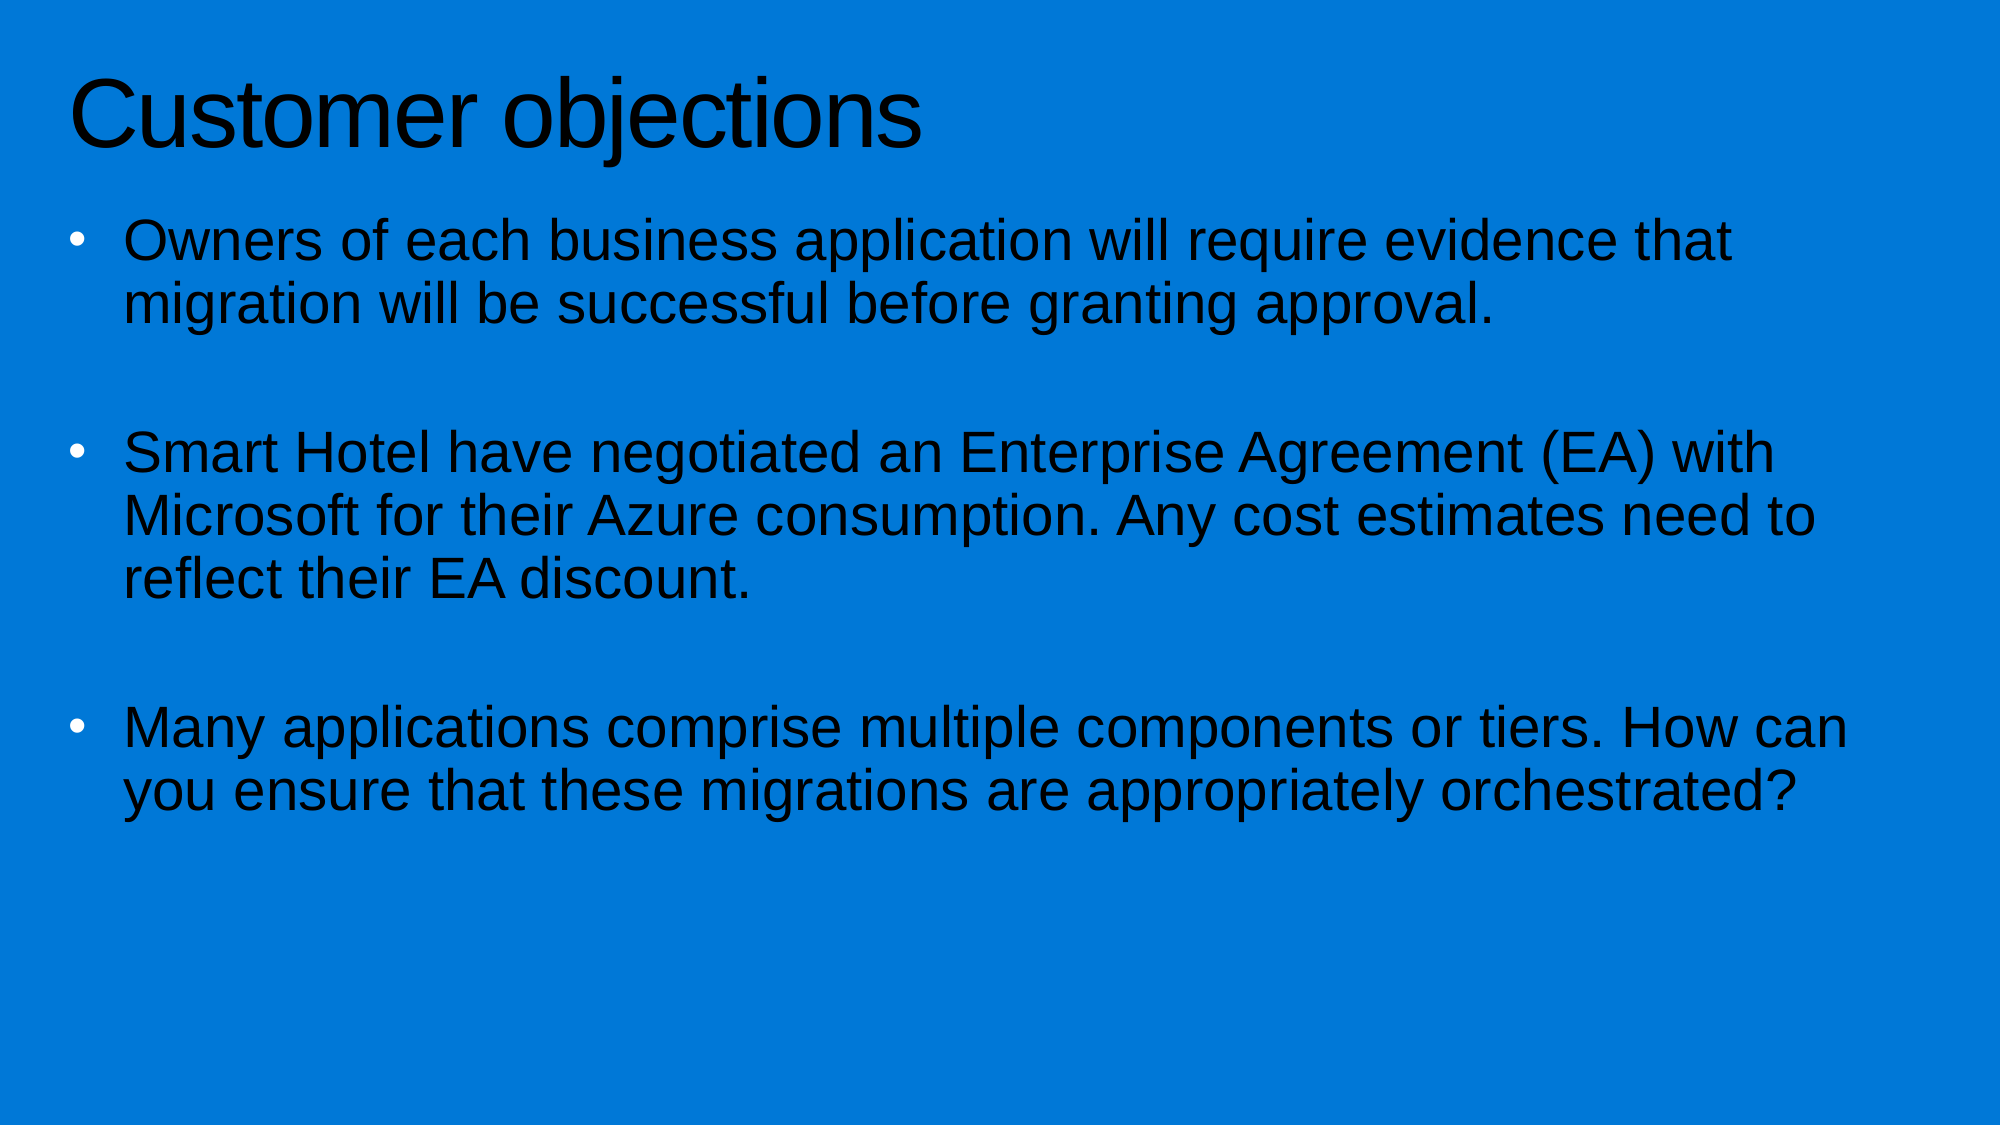

# Customer objections
Owners of each business application will require evidence that migration will be successful before granting approval.

Smart Hotel have negotiated an Enterprise Agreement (EA) with Microsoft for their Azure consumption. Any cost estimates need to reflect their EA discount.

Many applications comprise multiple components or tiers. How can you ensure that these migrations are appropriately orchestrated?